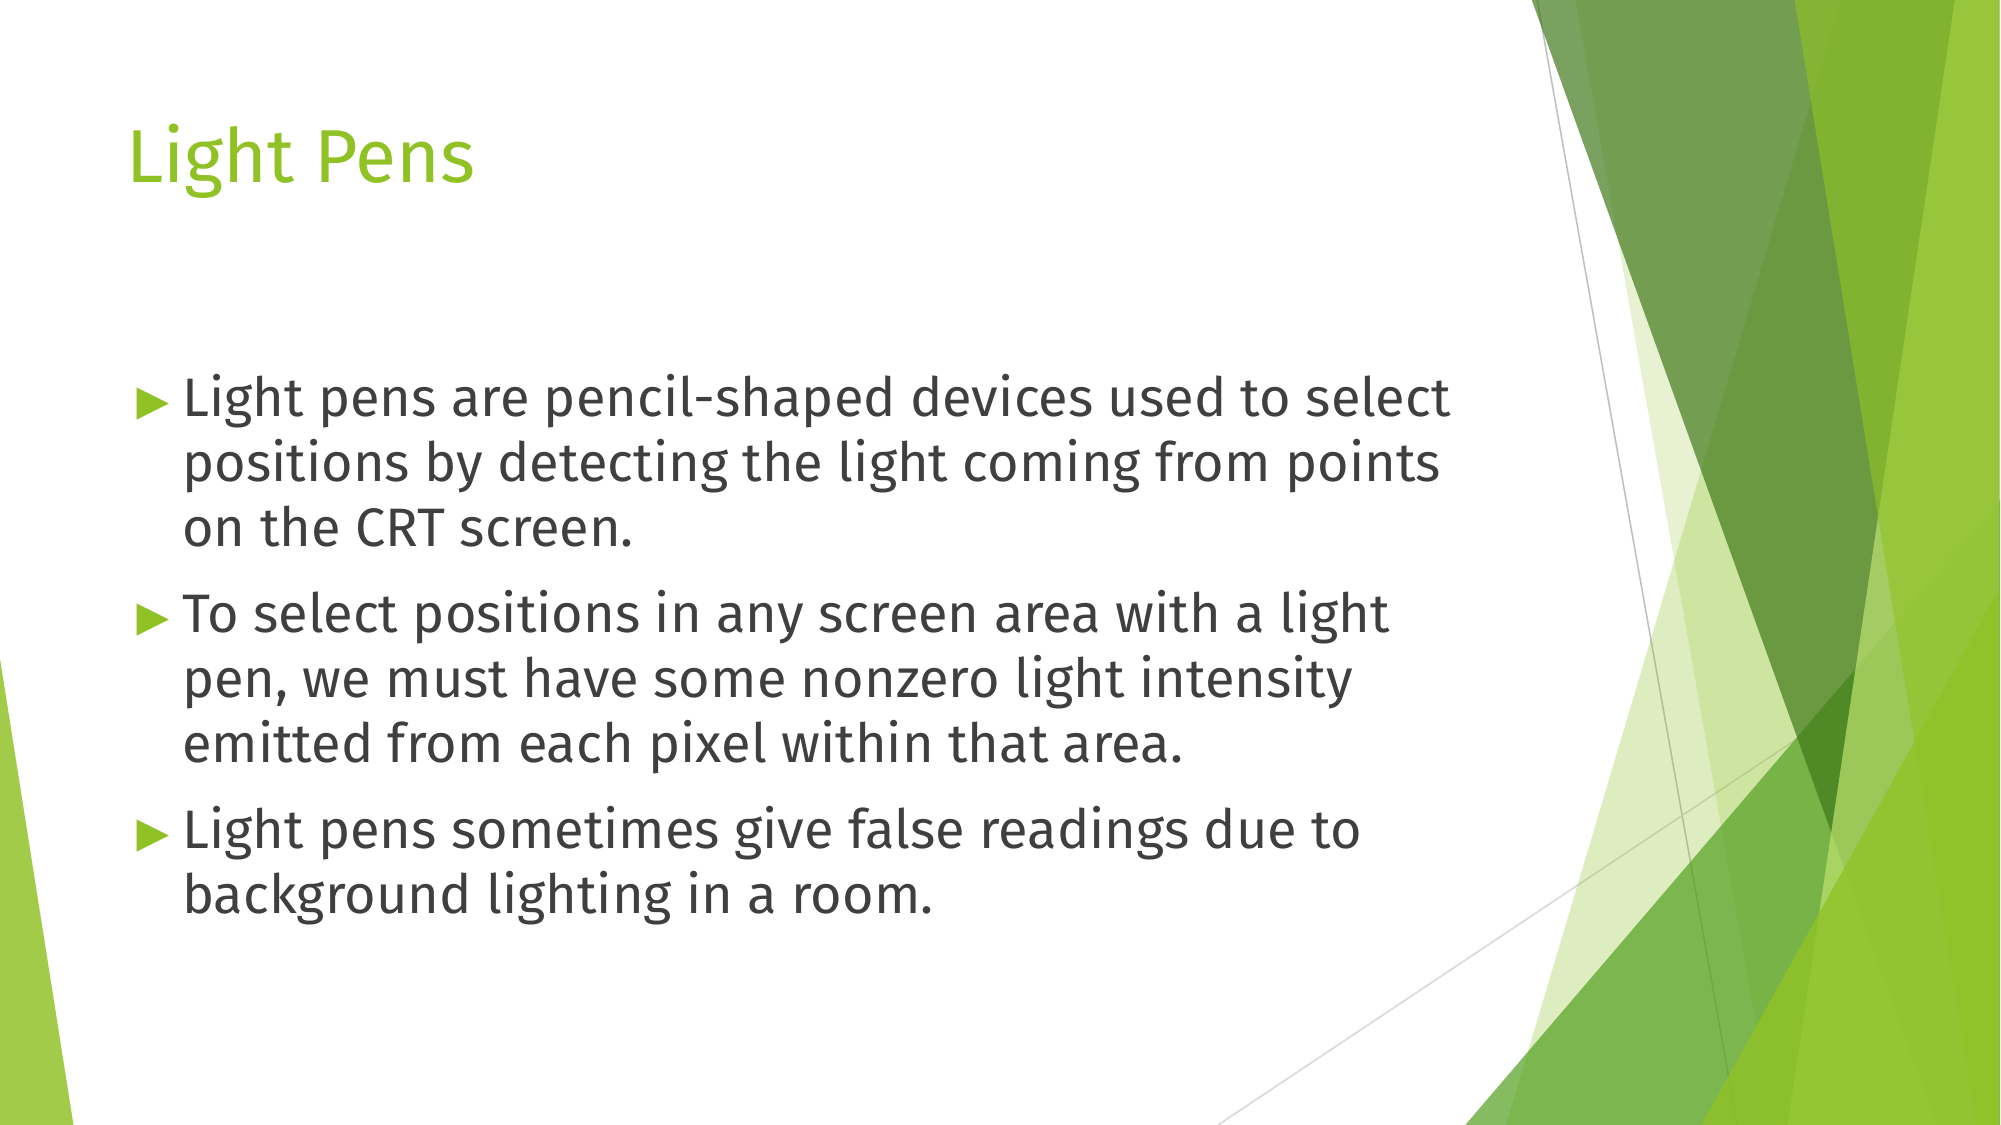

# Light Pens
Light pens are pencil-shaped devices used to select positions by detecting the light coming from points on the CRT screen.
To select positions in any screen area with a light pen, we must have some nonzero light intensity emitted from each pixel within that area.
Light pens sometimes give false readings due to background lighting in a room.